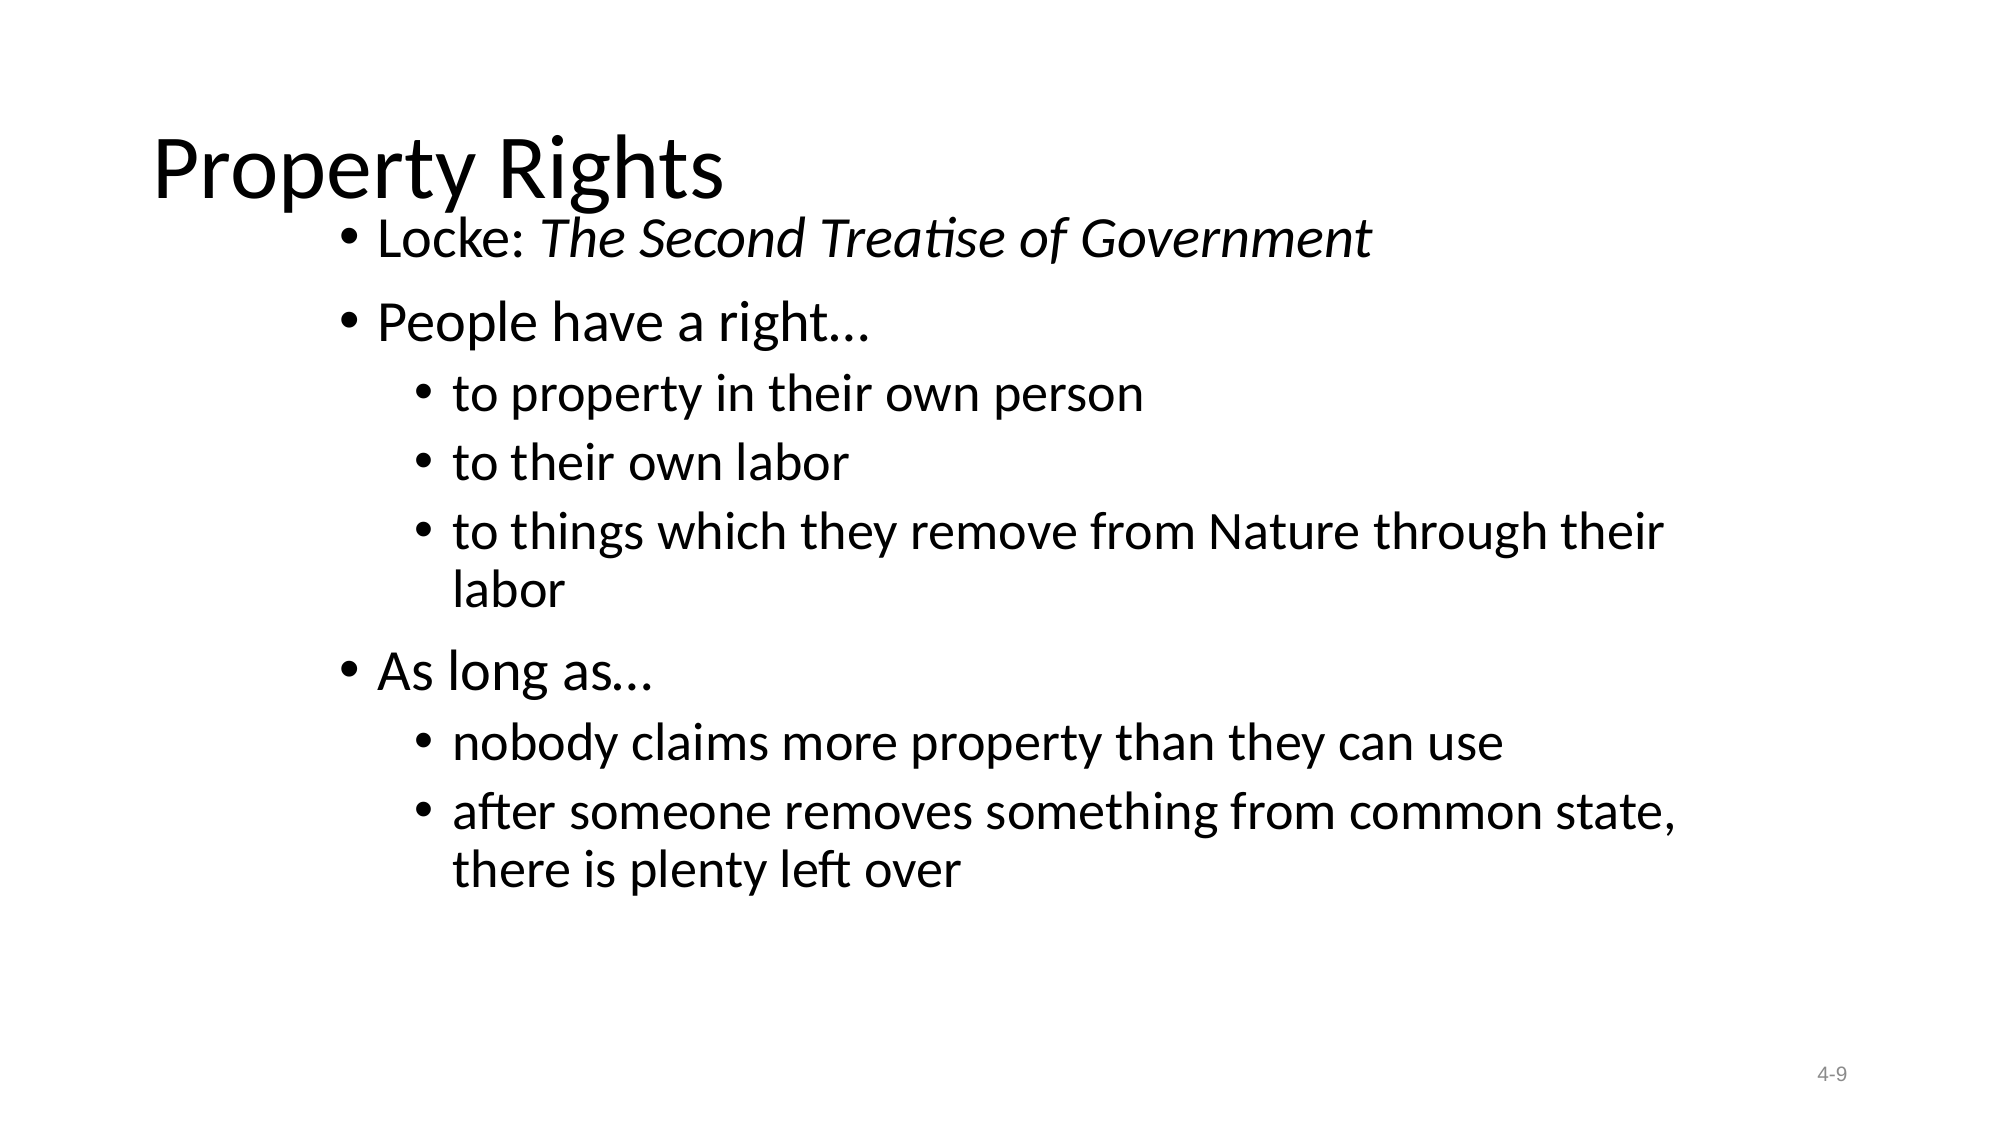

# Property Rights
Locke: The Second Treatise of Government
People have a right…
to property in their own person
to their own labor
to things which they remove from Nature through their labor
As long as…
nobody claims more property than they can use
after someone removes something from common state, there is plenty left over
4-9